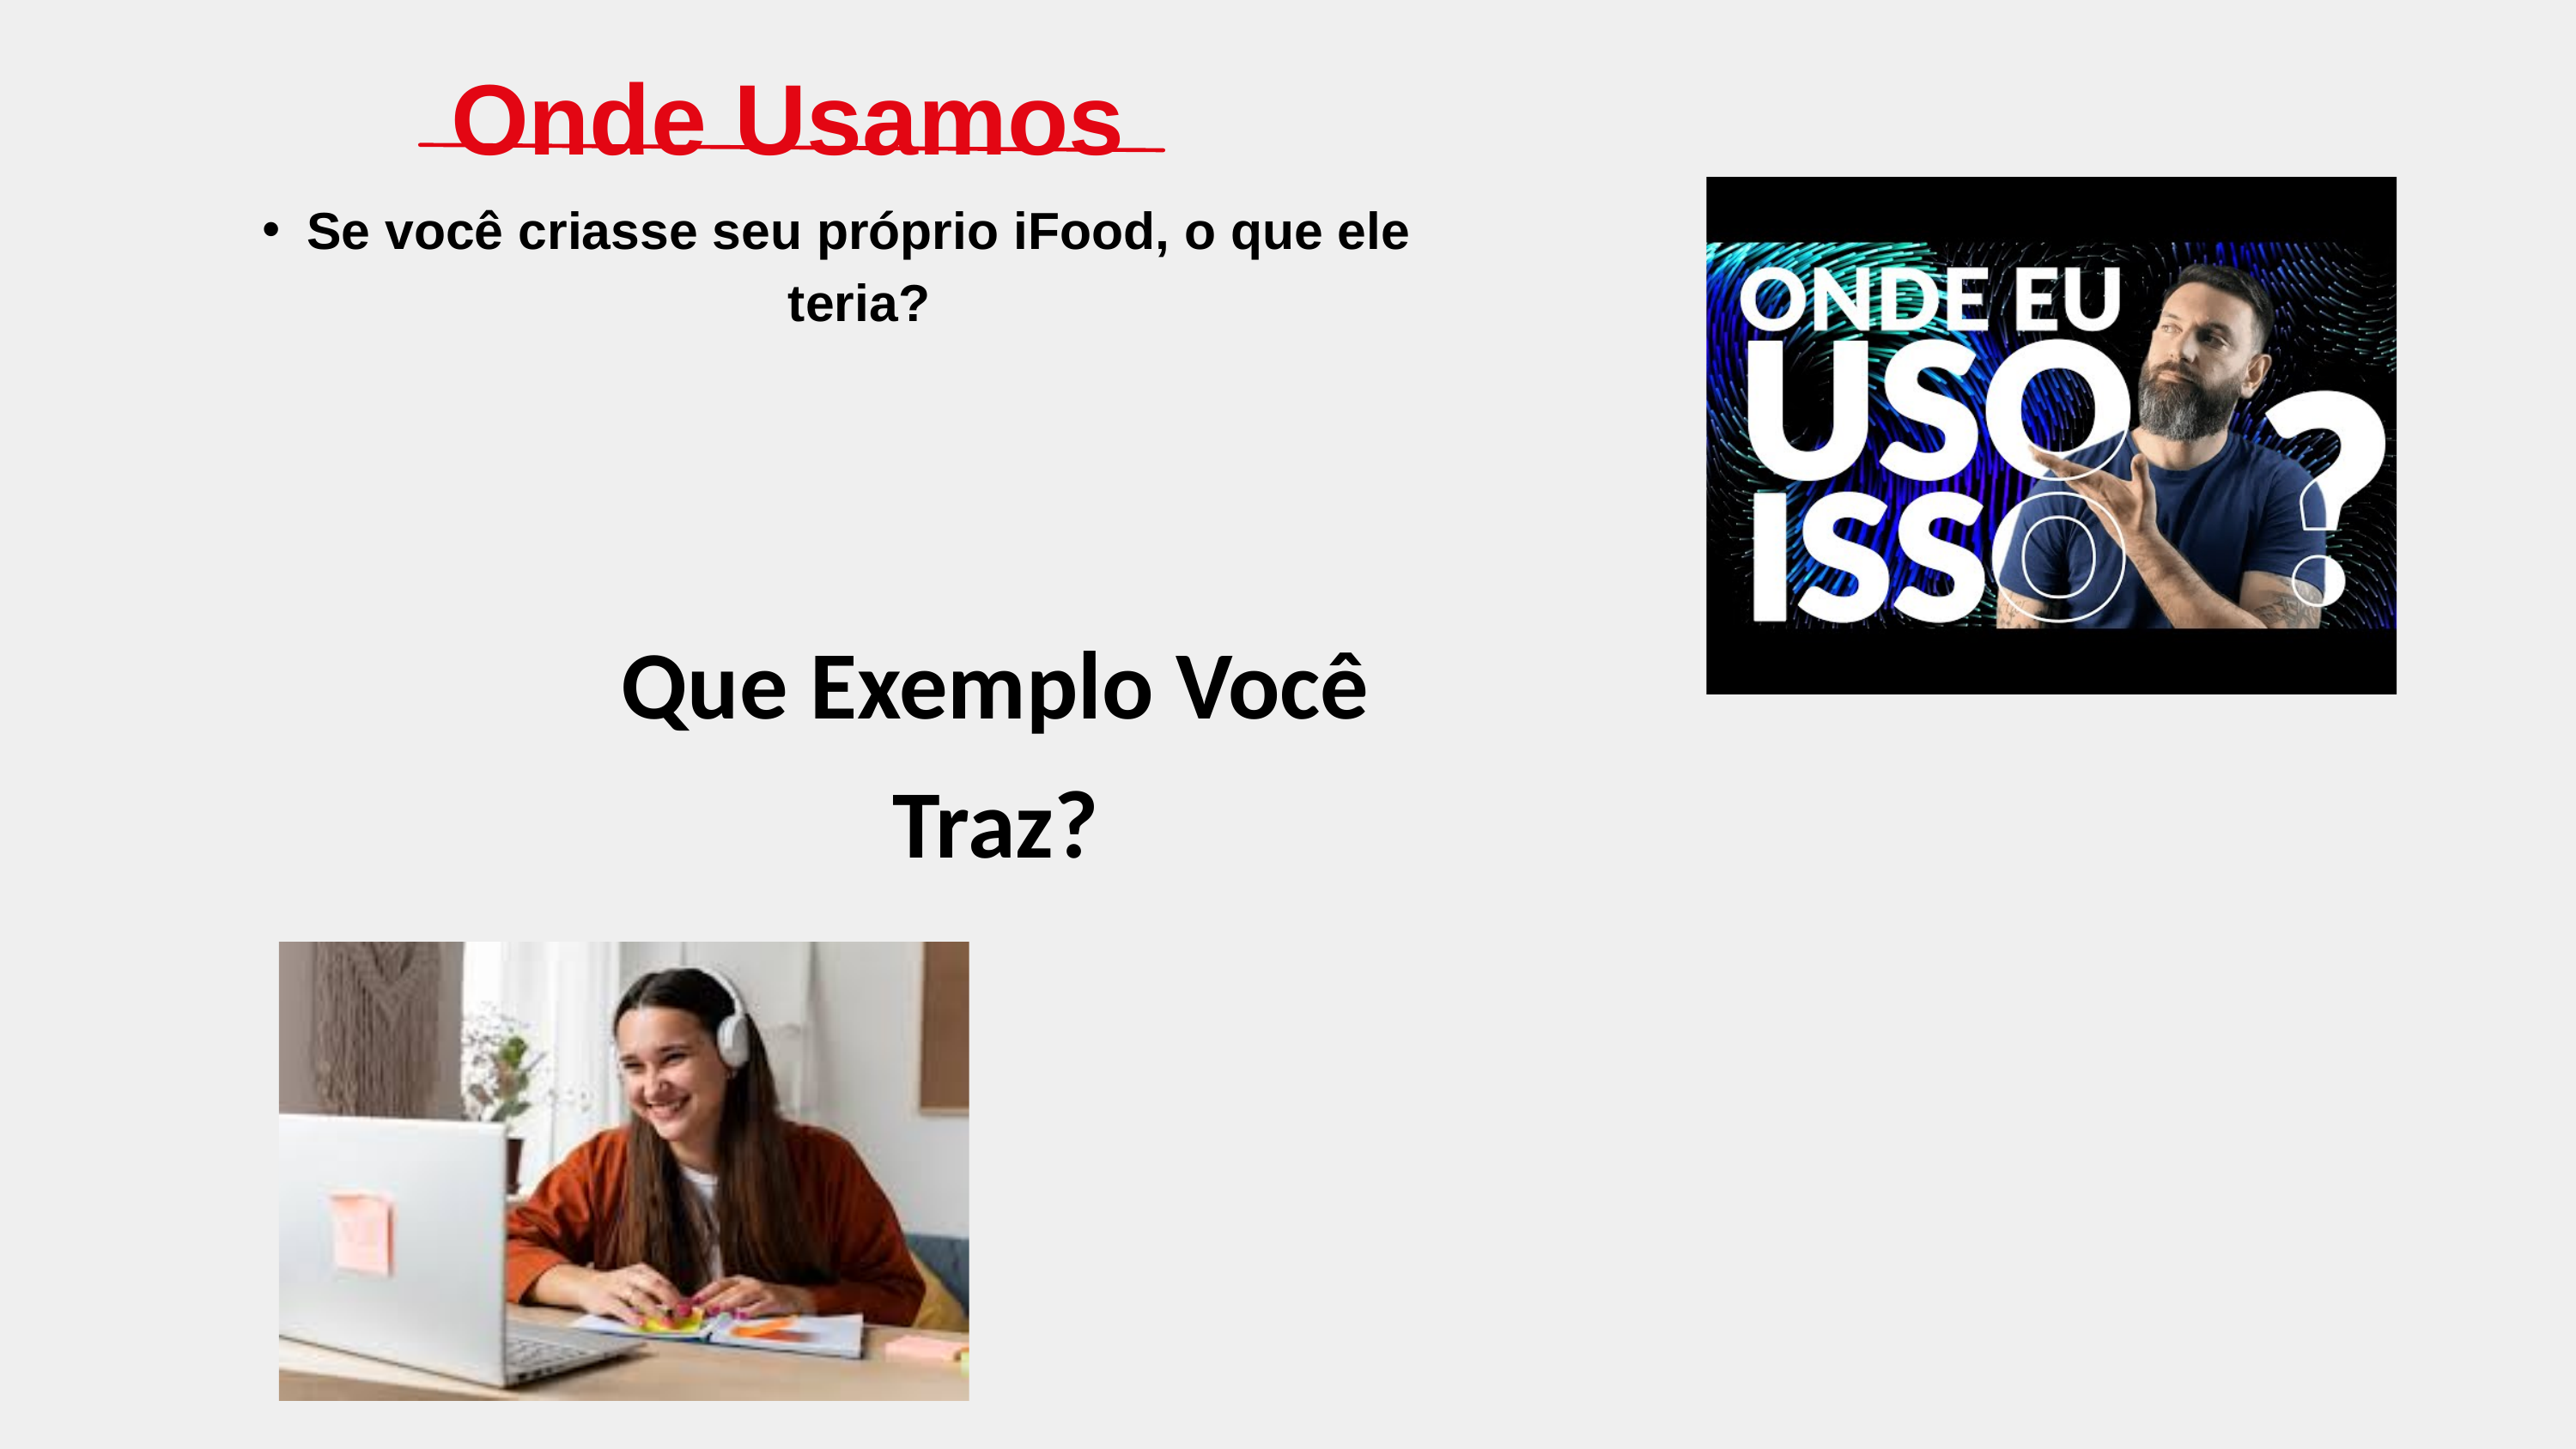

Onde Usamos

Se você criasse seu próprio iFood, o que ele teria?
Que Exemplo Você Traz?